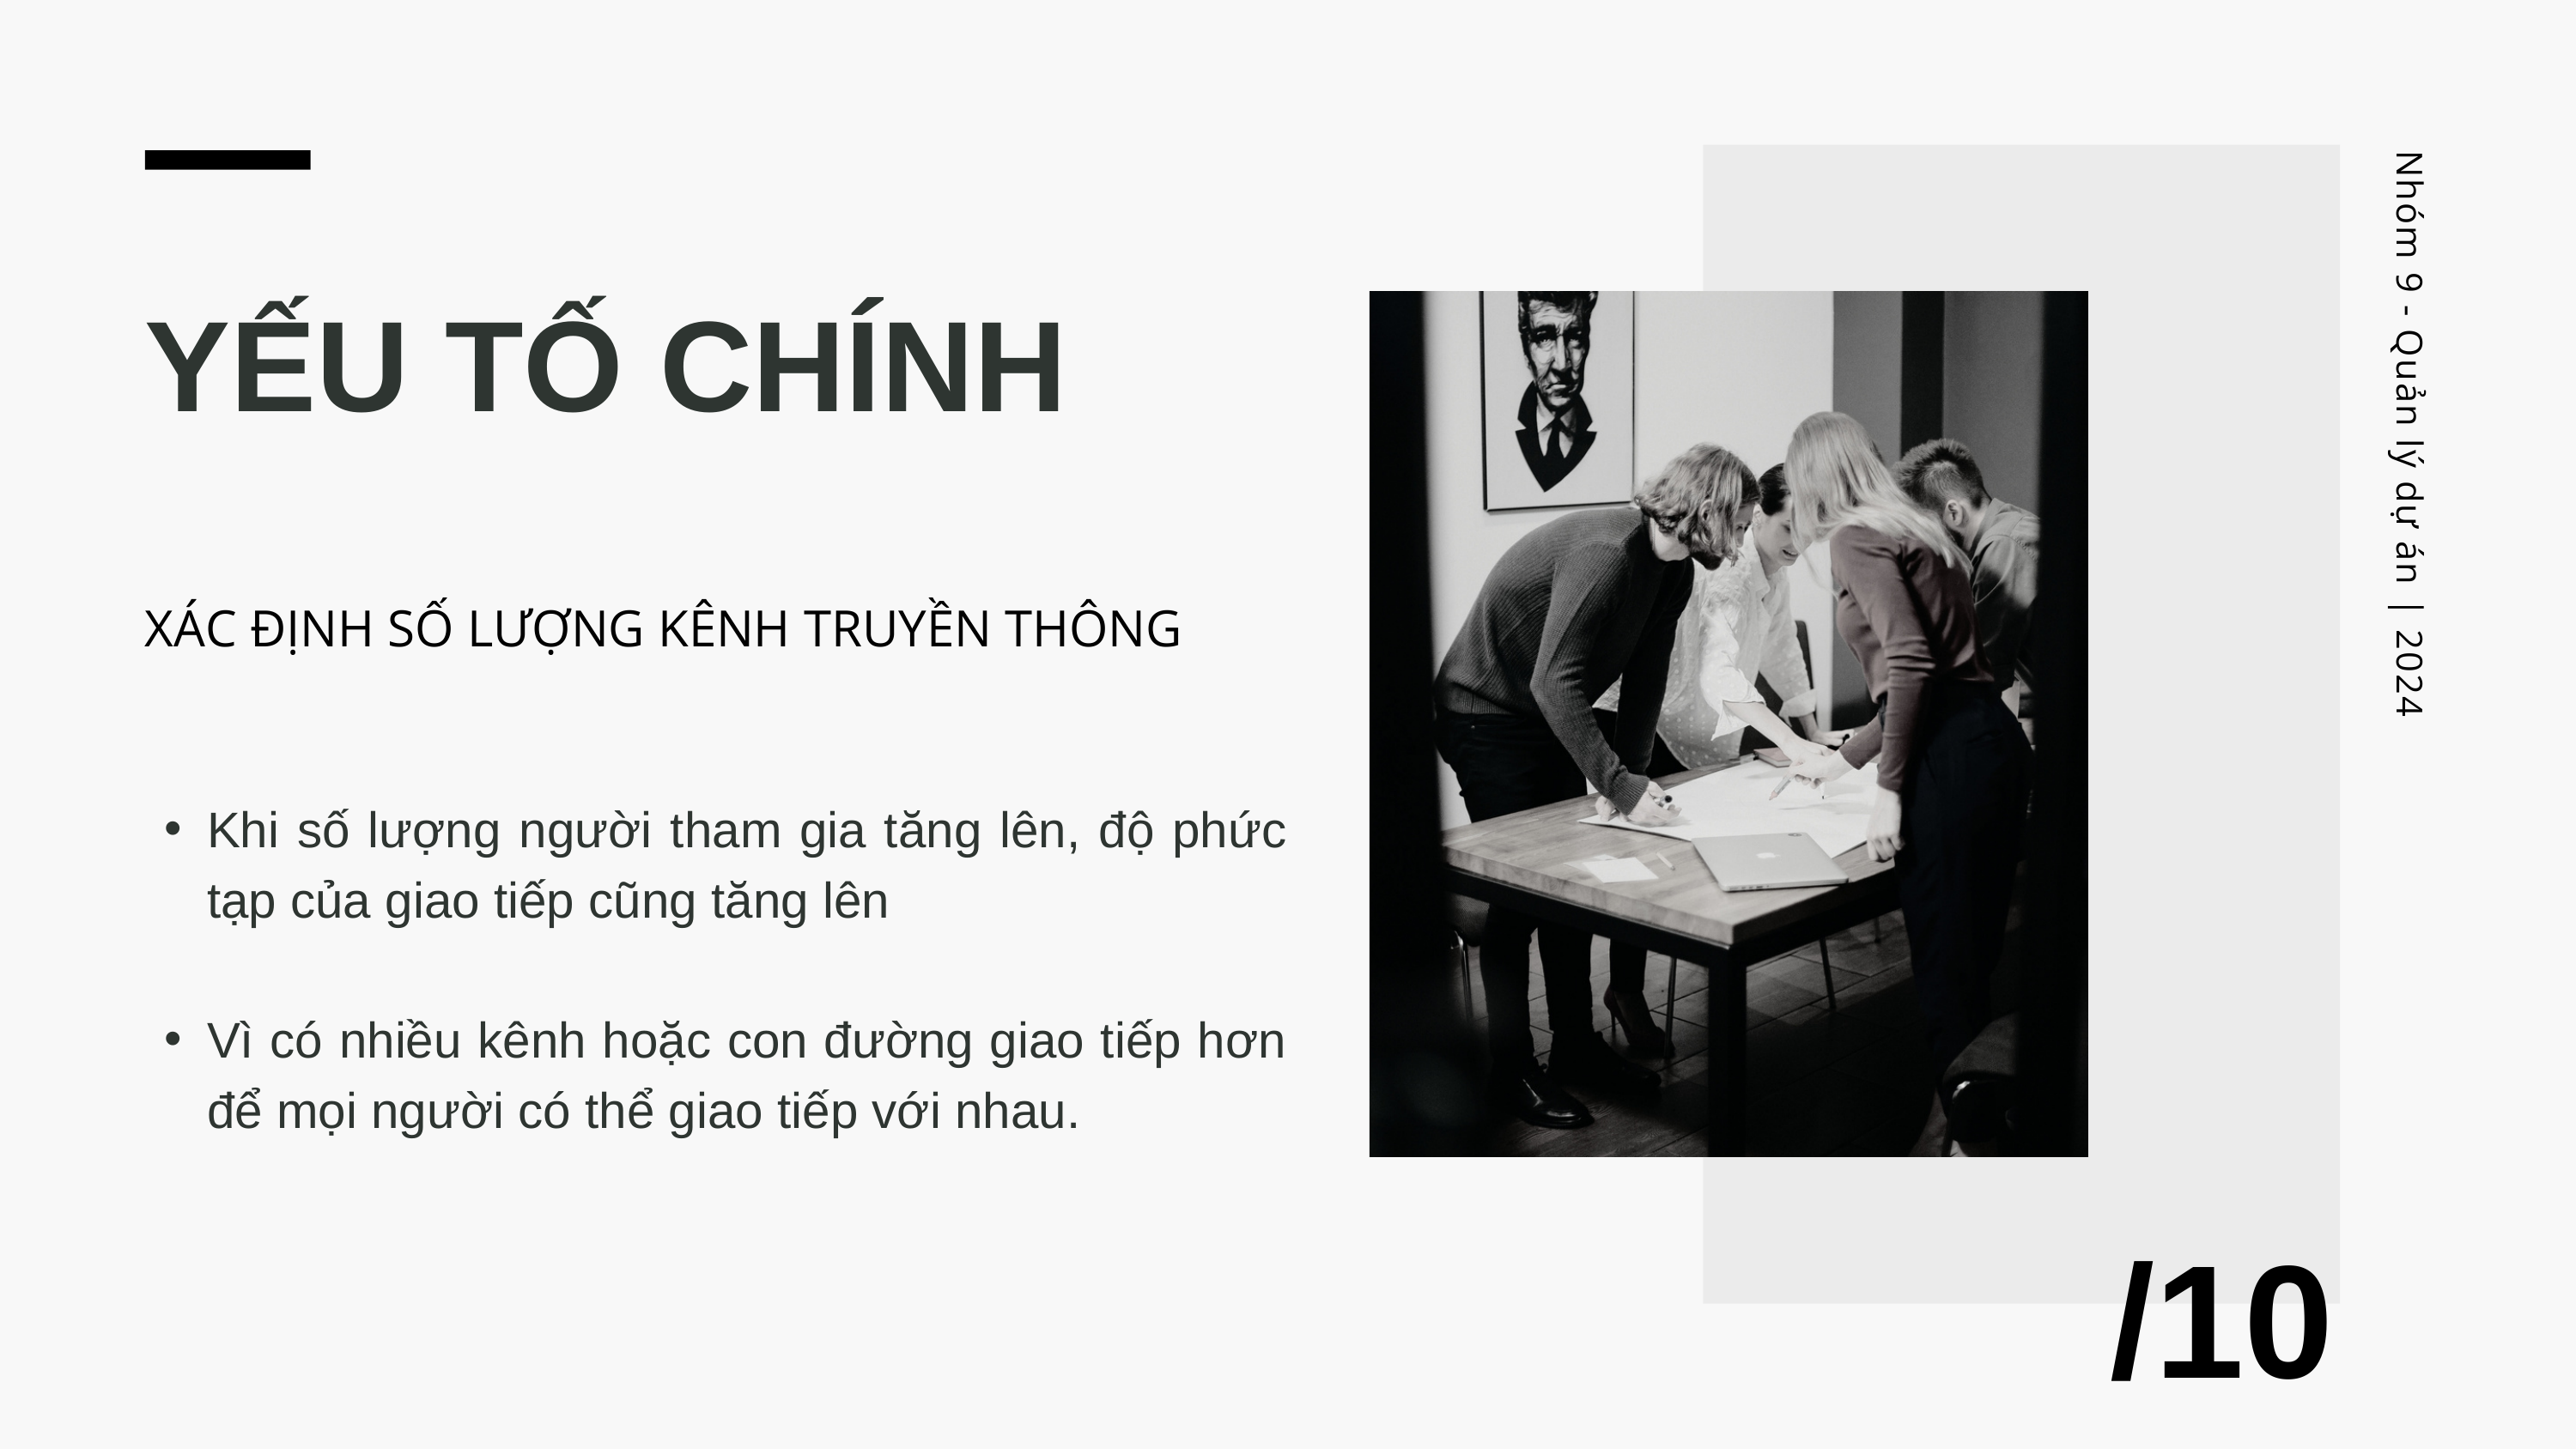

YẾU TỐ CHÍNH

Nhóm 9 - Quản lý dự án | 2024
XÁC ĐỊNH SỐ LƯỢNG KÊNH TRUYỀN THÔNG

Khi số lượng người tham gia tăng lên, độ phức tạp của giao tiếp cũng tăng lên

Vì có nhiều kênh hoặc con đường giao tiếp hơn để mọi người có thể giao tiếp với nhau.
/10